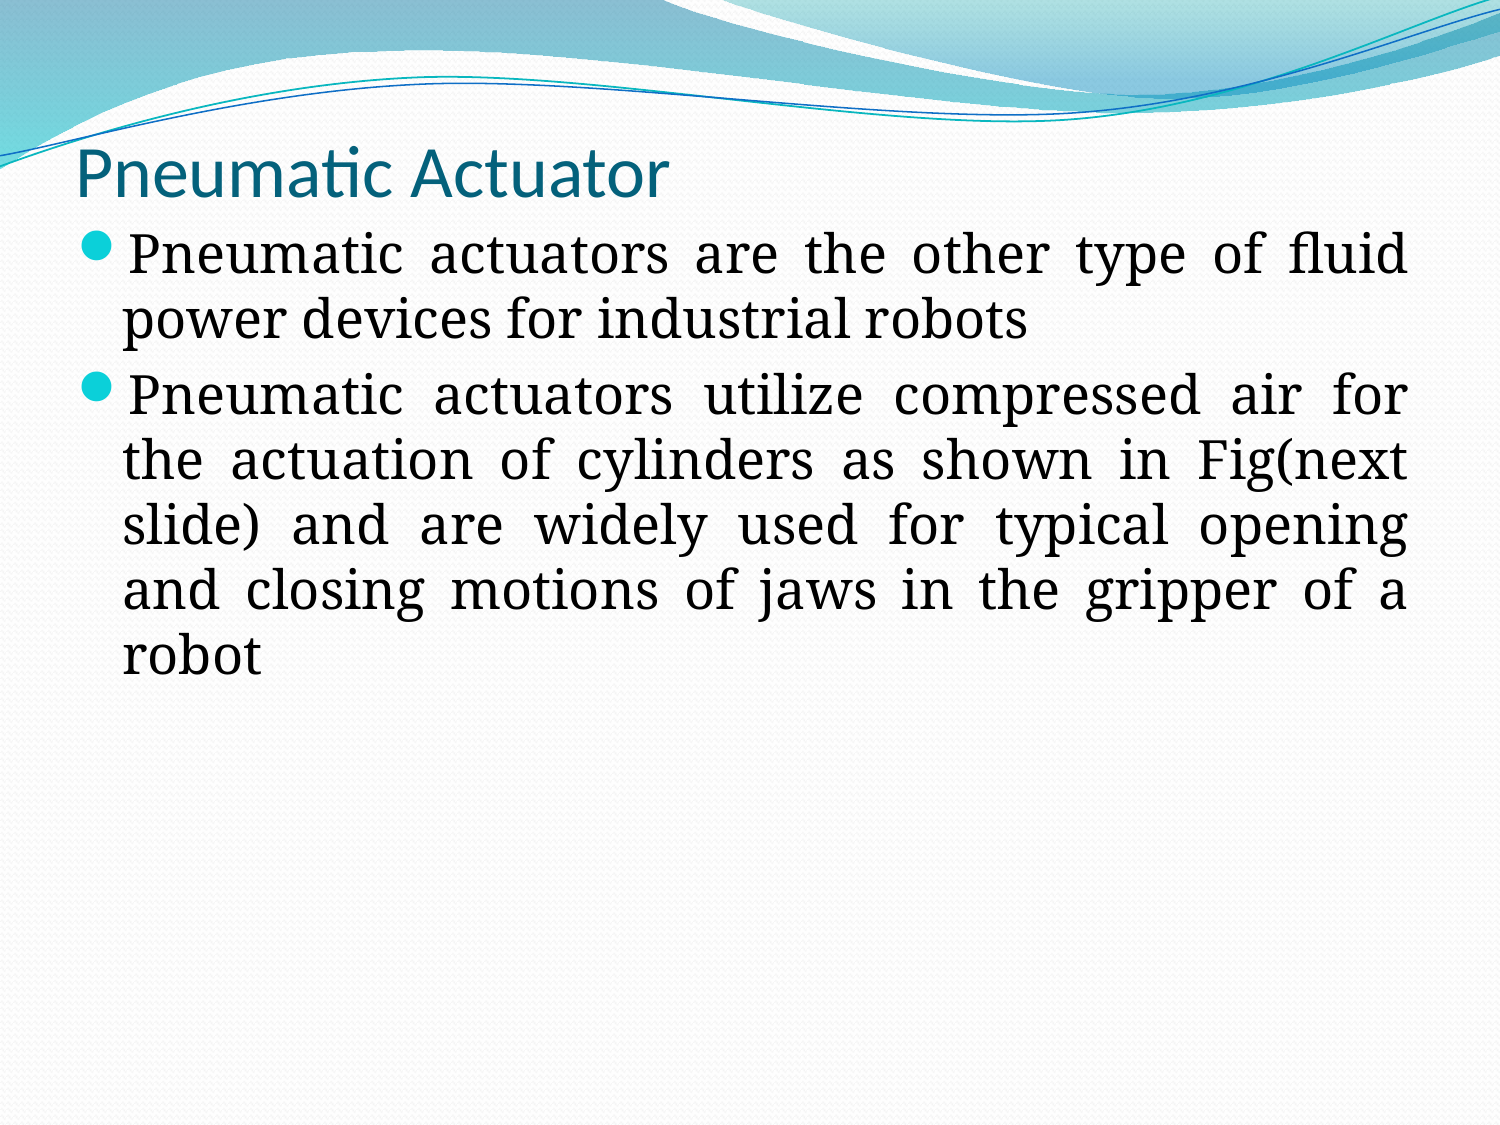

# Pneumatic Actuator
Pneumatic actuators are the other type of fluid power devices for industrial robots
Pneumatic actuators utilize compressed air for the actuation of cylinders as shown in Fig(next slide) and are widely used for typical opening and closing motions of jaws in the gripper of a robot